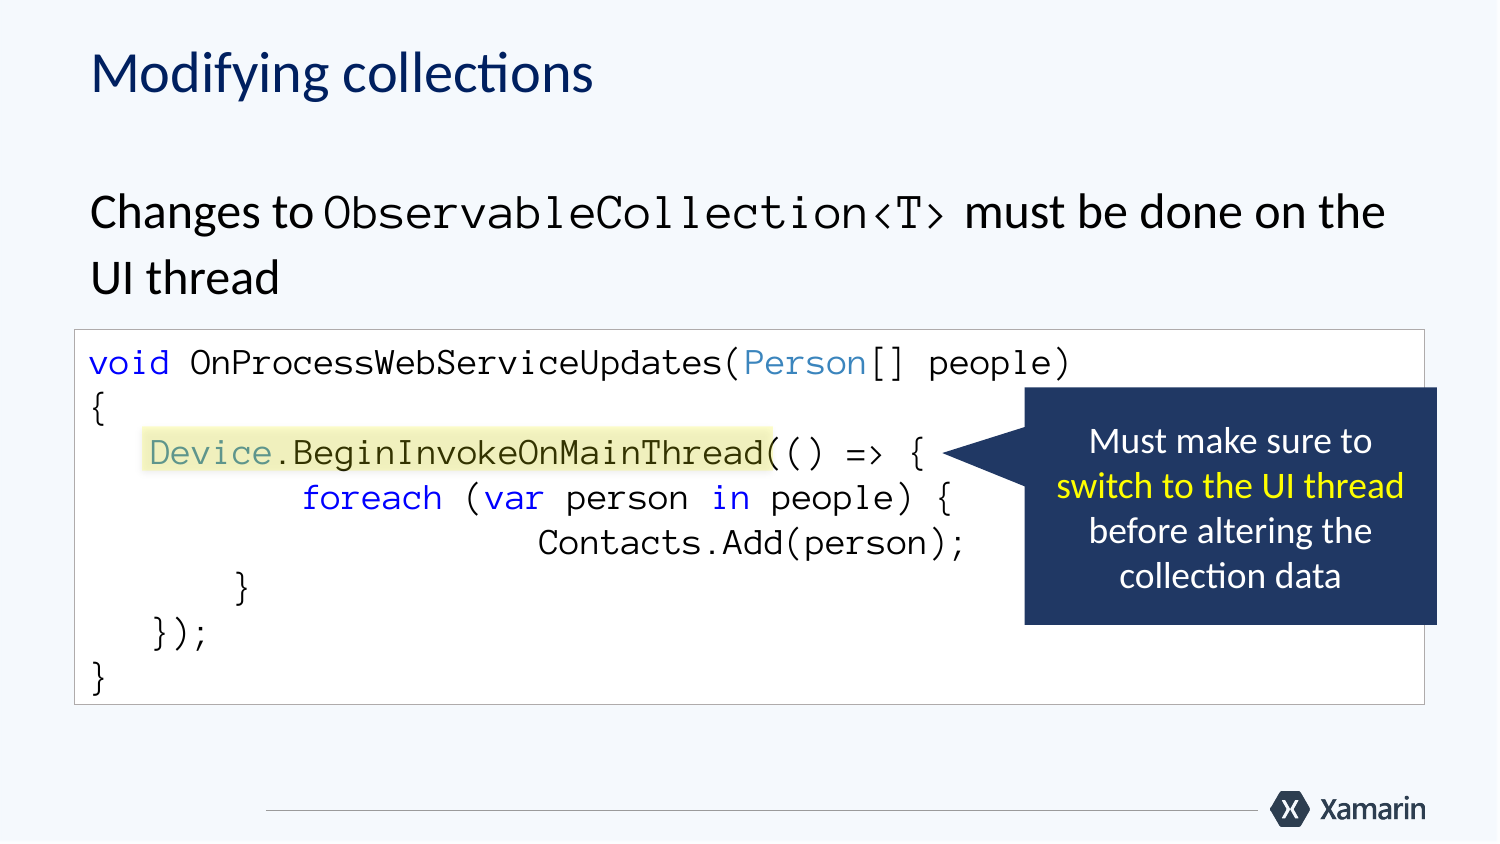

# Modifying collections
Changes to ObservableCollection<T> must be done on the UI thread
void OnProcessWebServiceUpdates(Person[] people)
{
   Device.BeginInvokeOnMainThread(() => {
	   foreach (var person in people) {
			Contacts.Add(person);
       }
   });
}
Must make sure to switch to the UI thread before altering the collection data